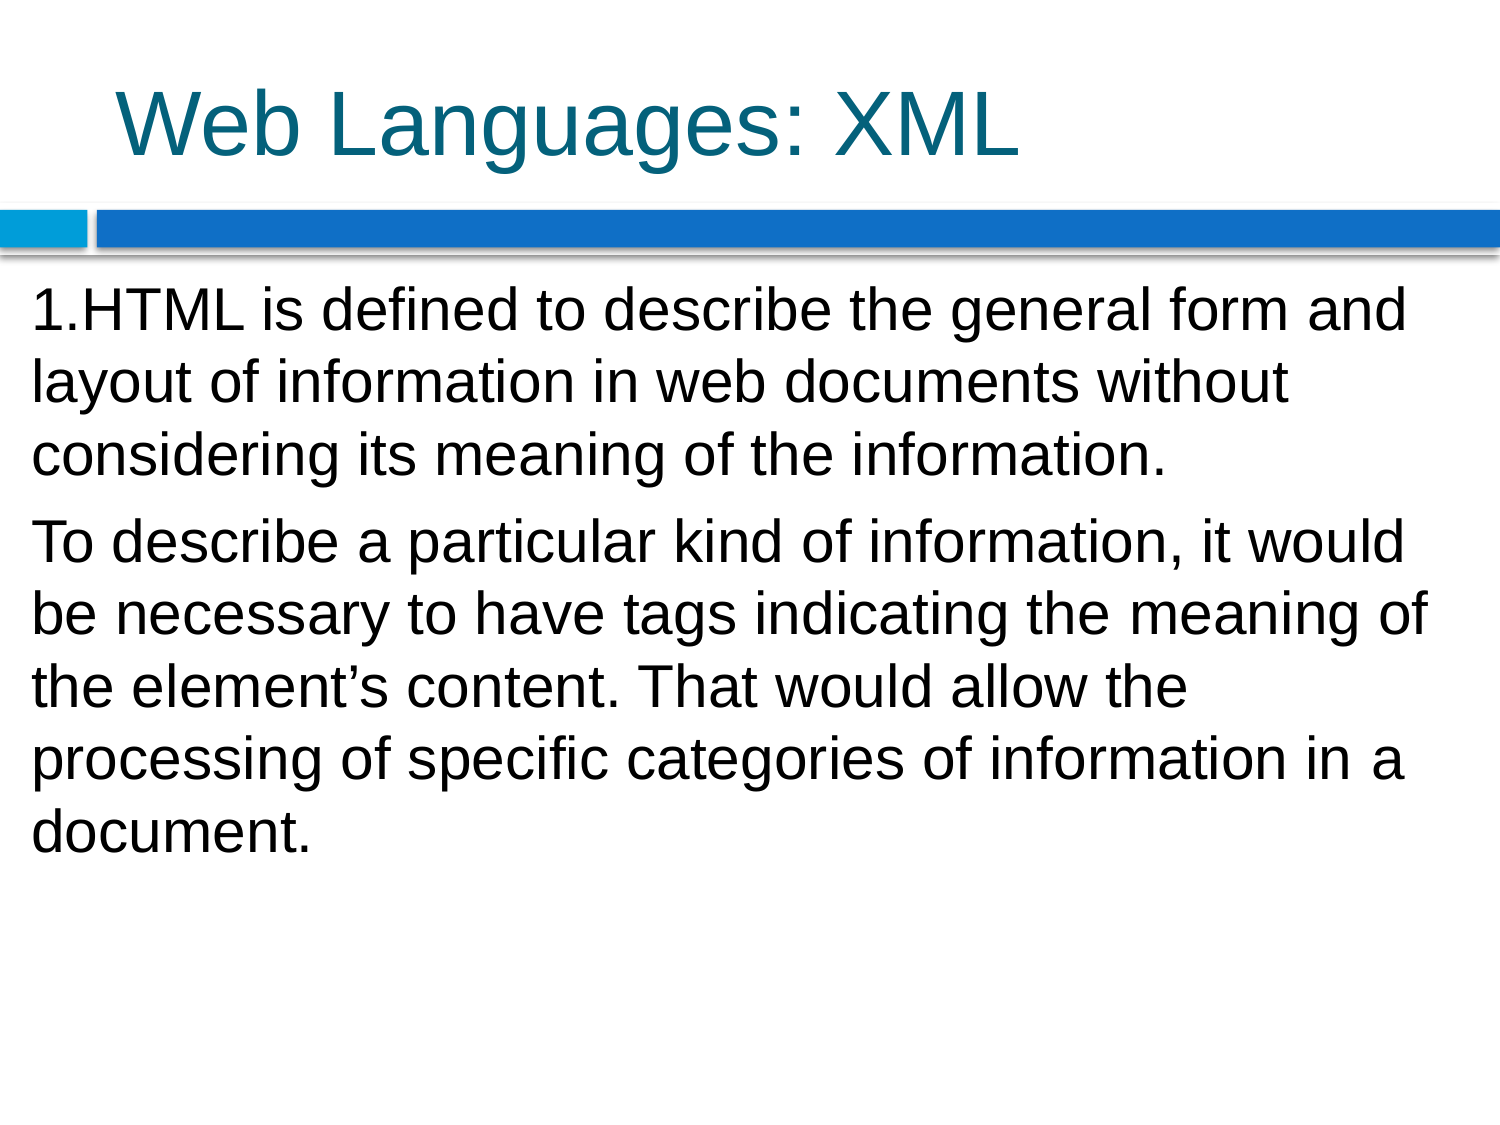

# Web Languages: XML
64
1.HTML is defined to describe the general form and layout of information in web documents without considering its meaning of the information.
To describe a particular kind of information, it would be necessary to have tags indicating the meaning of the element’s content. That would allow the processing of specific categories of information in a document.